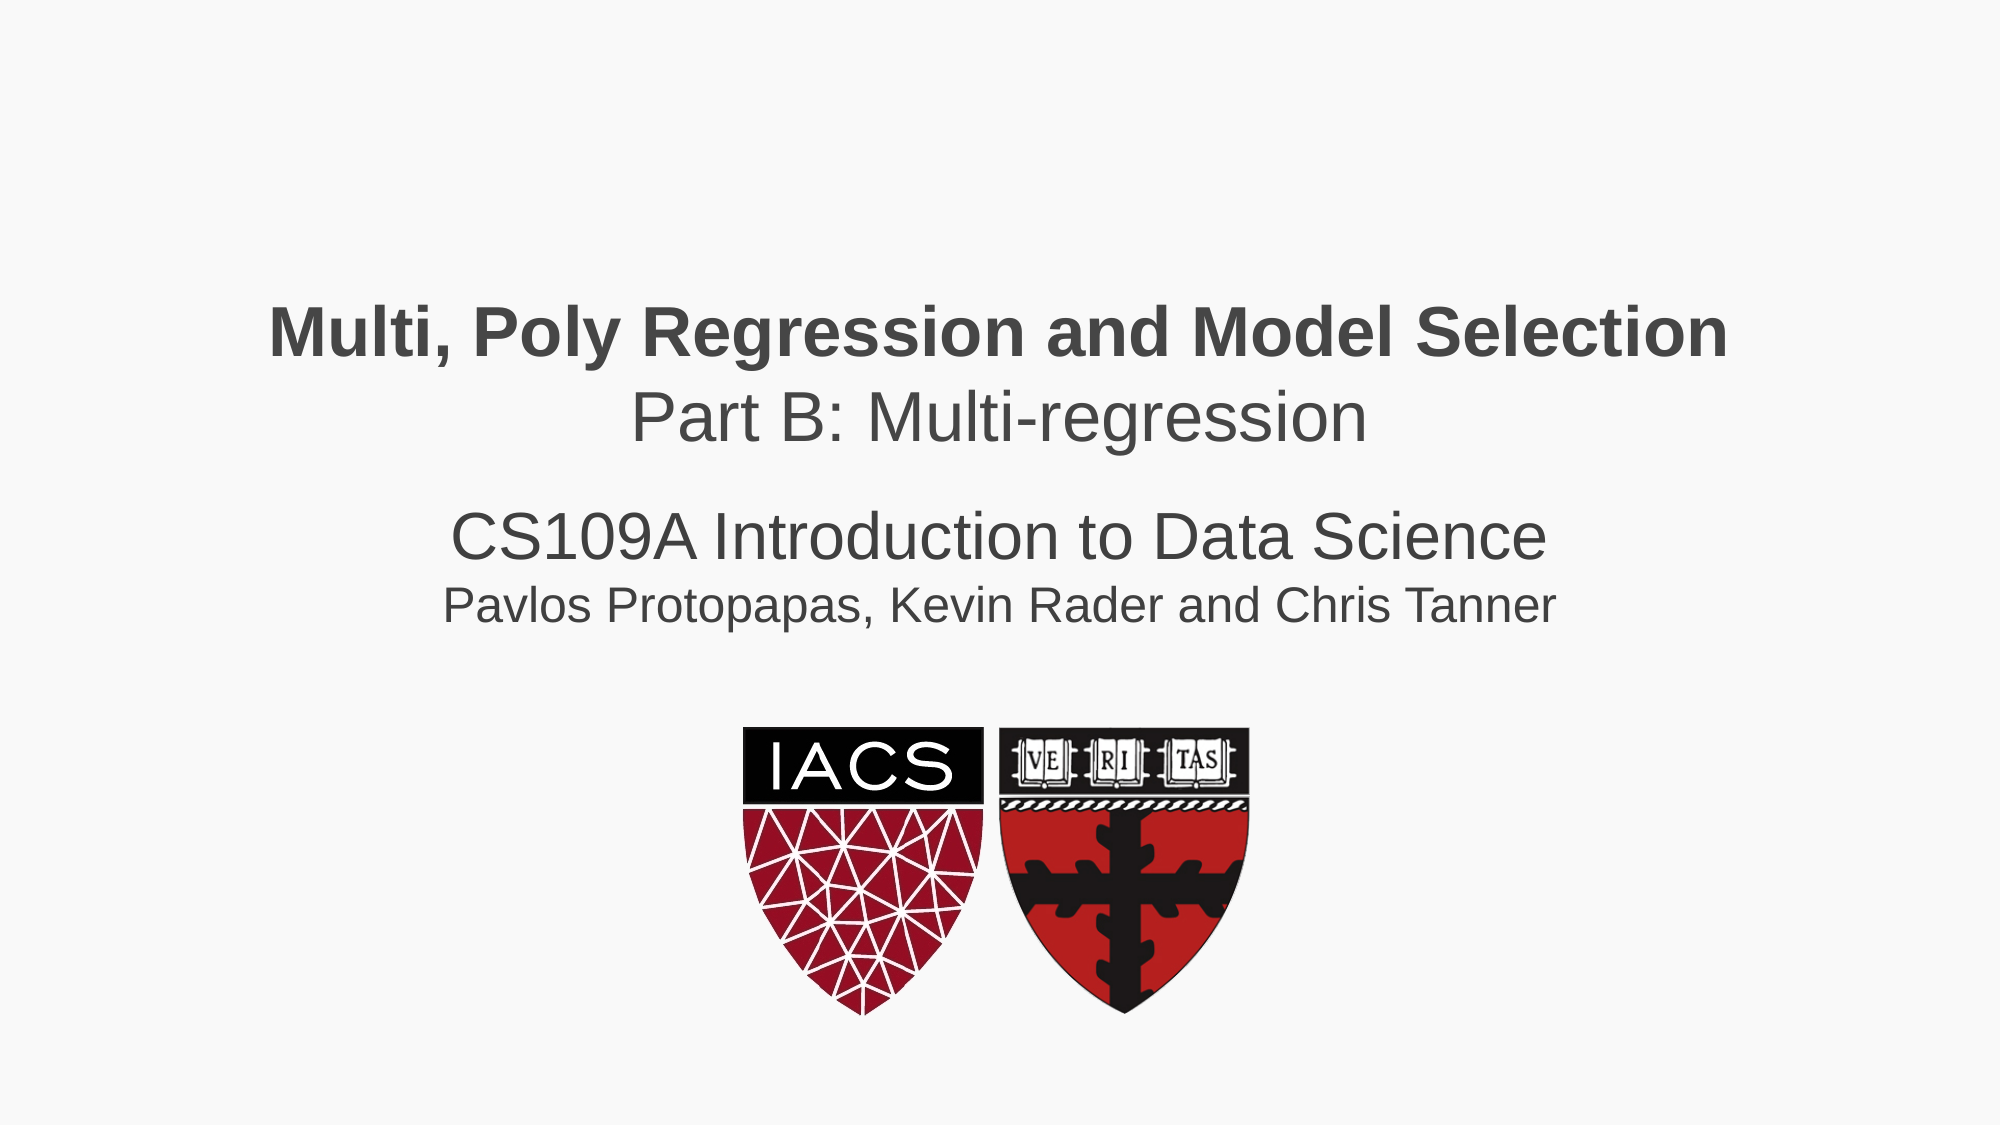

# Multi, Poly Regression and Model Selection Part B: Multi-regression